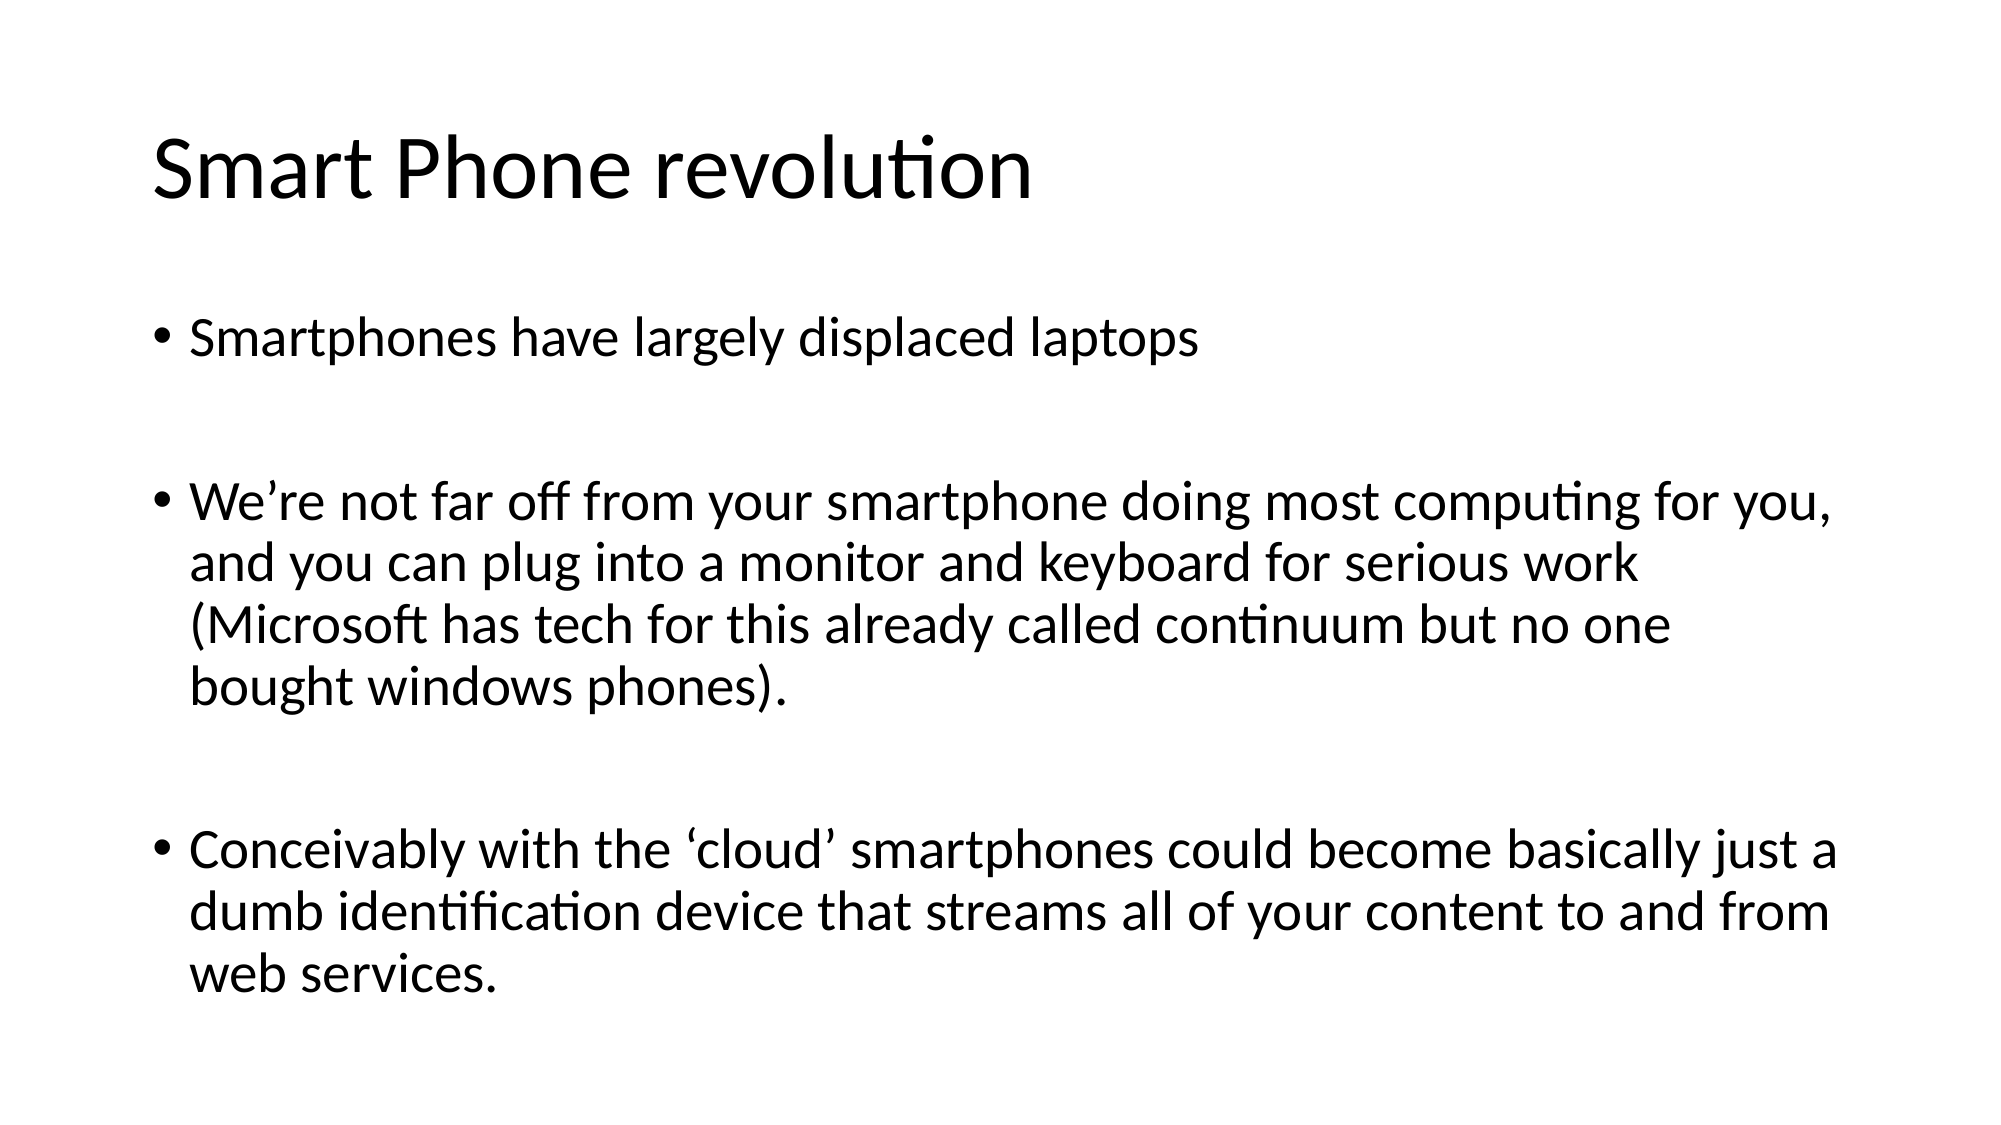

# Smart Phone revolution
Smartphones have largely displaced laptops

We’re not far off from your smartphone doing most computing for you, and you can plug into a monitor and keyboard for serious work (Microsoft has tech for this already called continuum but no one bought windows phones).

Conceivably with the ‘cloud’ smartphones could become basically just a dumb identification device that streams all of your content to and from web services.